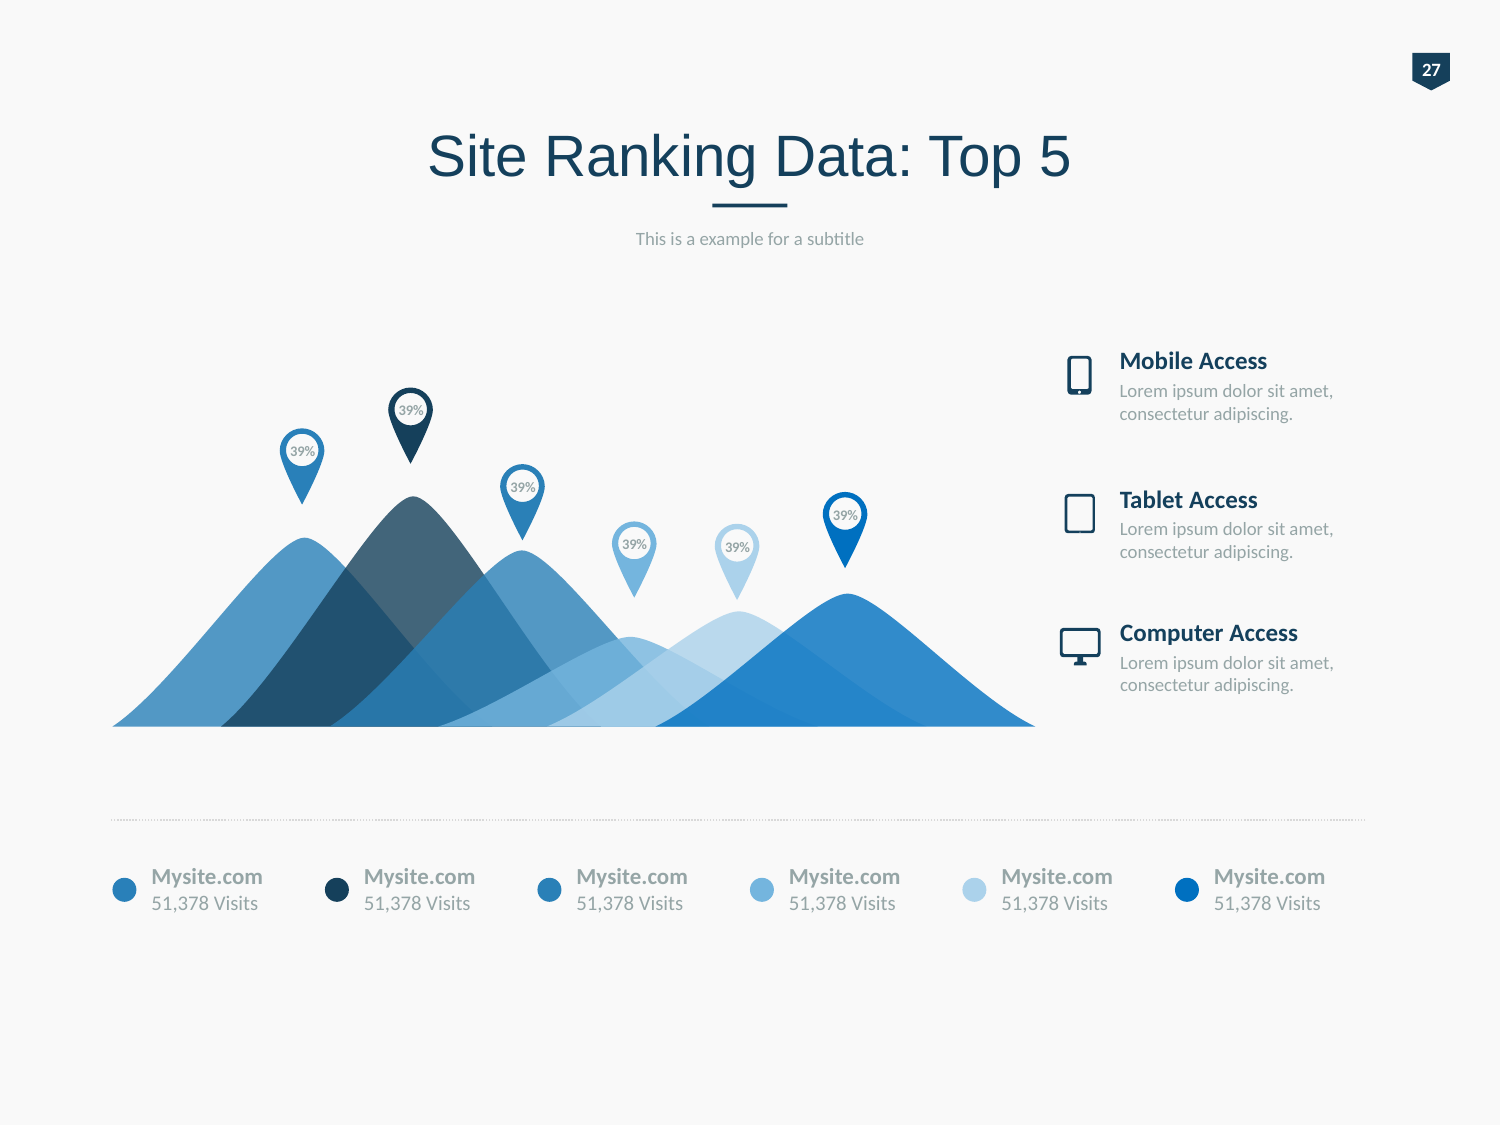

27

# Site Ranking Data: Top 5

This is a example for a subtitle
Mobile Access
Lorem ipsum dolor sit amet, consectetur adipiscing.

39%

39%

39%
Tablet Access
Lorem ipsum dolor sit amet, consectetur adipiscing.

39%

39%

39%

Computer Access
Lorem ipsum dolor sit amet, consectetur adipiscing.

Mysite.com
51,378 Visits

Mysite.com
51,378 Visits

Mysite.com
51,378 Visits

Mysite.com
51,378 Visits

Mysite.com
51,378 Visits

Mysite.com
51,378 Visits